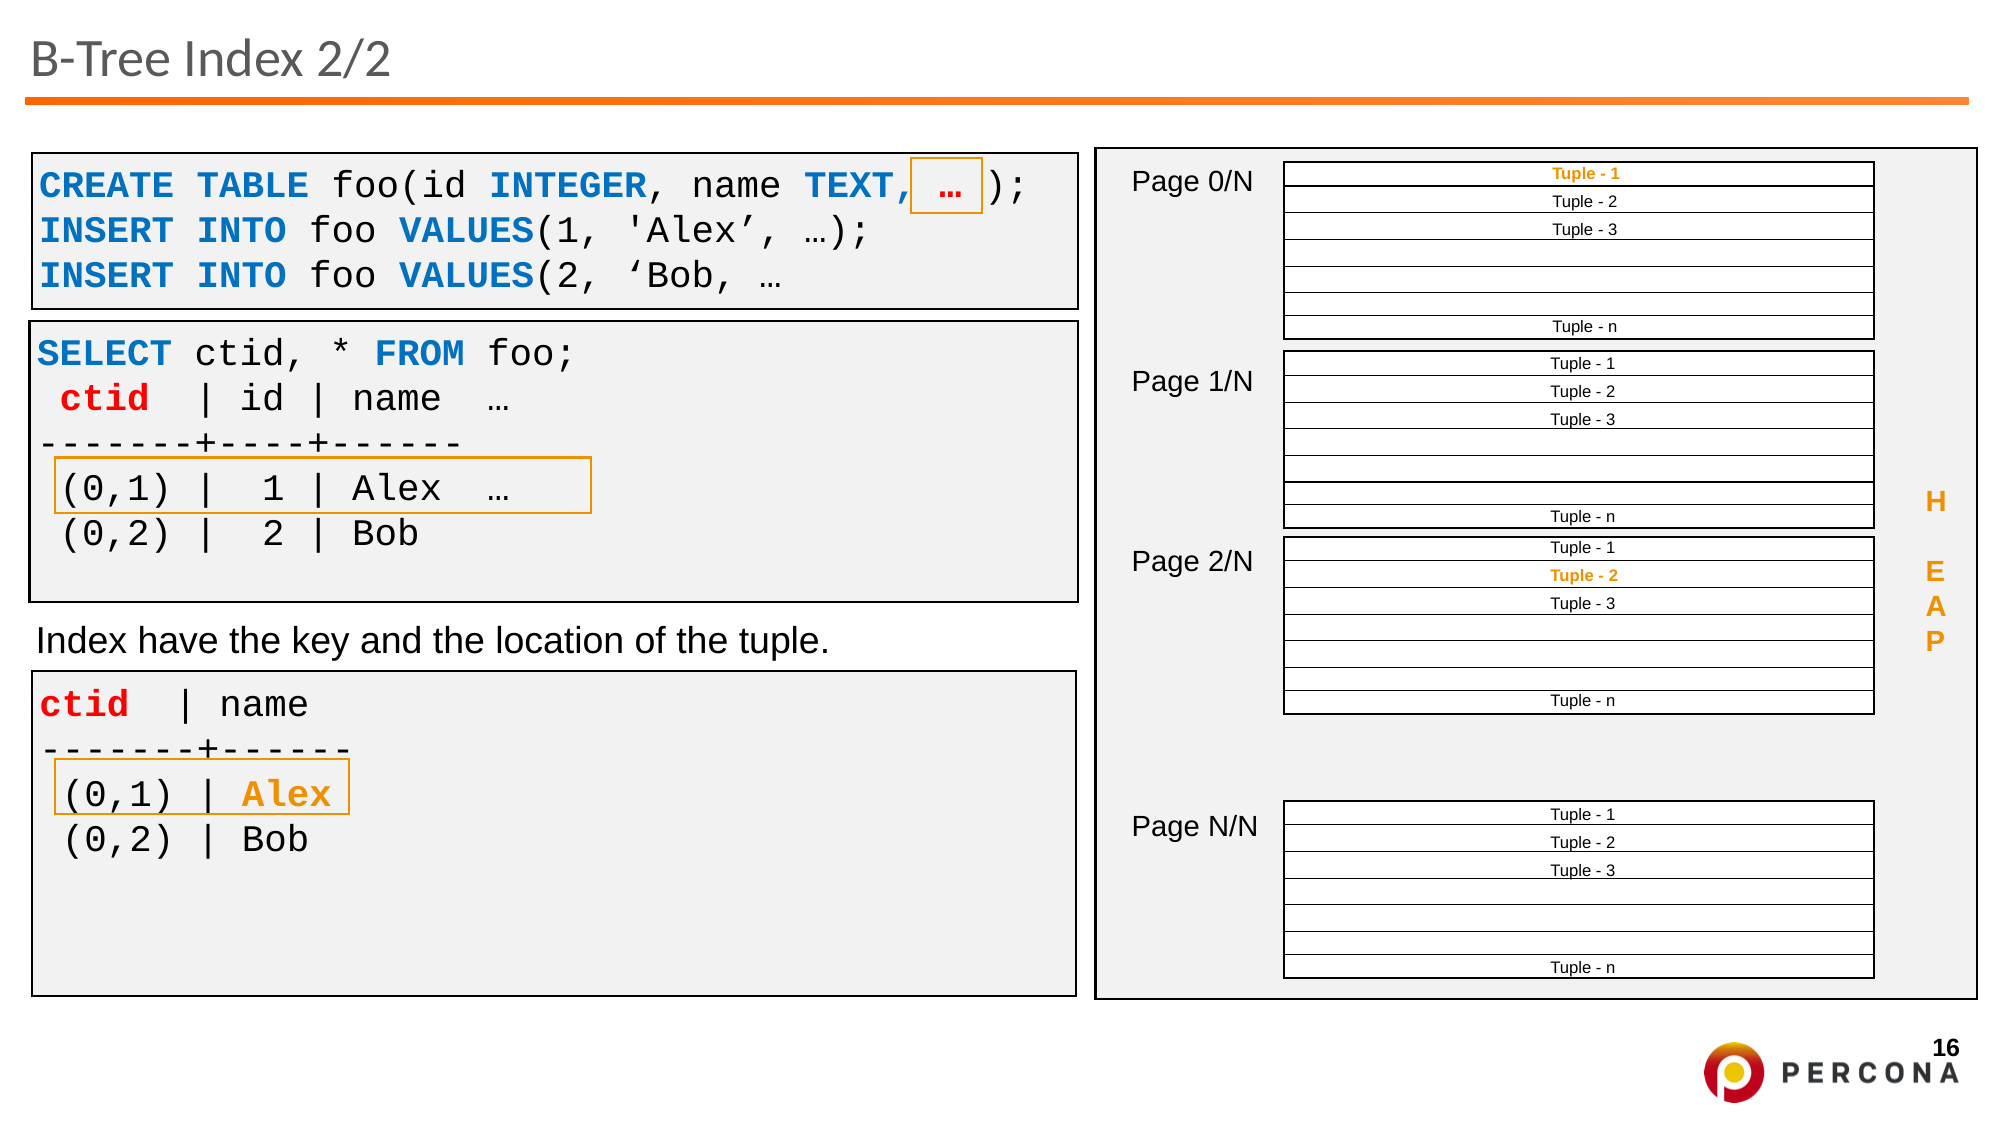

# B-Tree Index 2/2

CREATE TABLE foo(id INTEGER, name TEXT, … );
INSERT INTO foo VALUES(1, 'Alex’, …);
INSERT INTO foo VALUES(2, ‘Bob, …
Page 0/N
Tuple - 1

H EAP
Tuple - 2
Tuple - 3
Tuple - n
SELECT ctid, * FROM foo;
 ctid  | id | name  …
-------+----+------
 (0,1) |  1 | Alex  …
 (0,2) |  2 | Bob
Tuple - 1

Page 1/N
Tuple - 2
Tuple - 3

Tuple - n
Tuple - 1
Page 2/N

Tuple - 2
Tuple - 3
Index have the key and the location of the tuple.
ctid  | name
-------+------
 (0,1) | Alex
 (0,2) | Bob

Tuple - n

Tuple - 1
Page N/N

Tuple - 2
Tuple - 3
Tuple - n
16